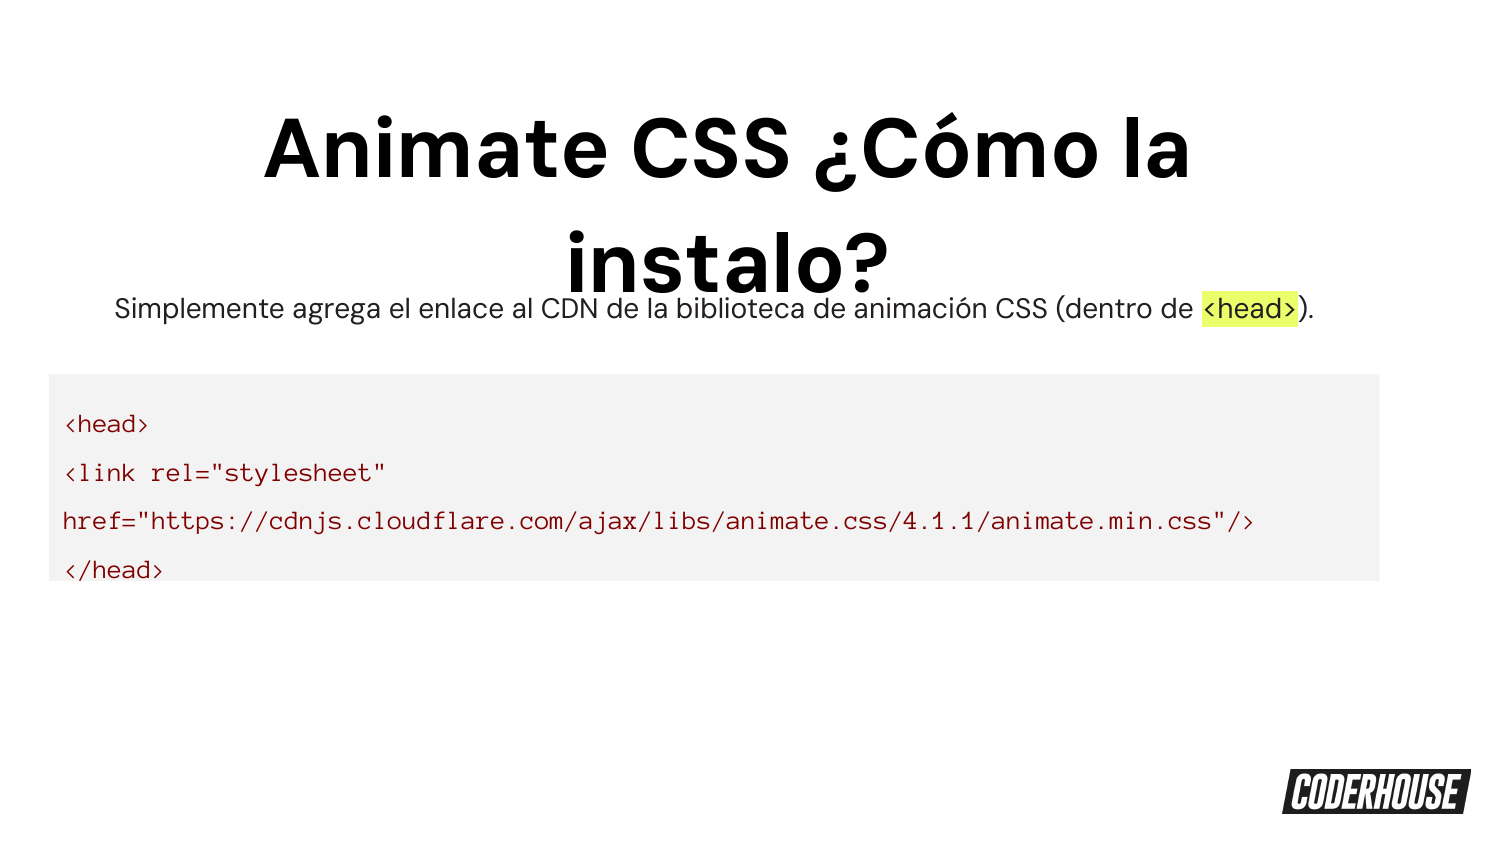

Animate CSS ¿Cómo la instalo?
Simplemente agrega el enlace al CDN de la biblioteca de animación CSS (dentro de <head>).
<head>
<link rel="stylesheet" href="https://cdnjs.cloudflare.com/ajax/libs/animate.css/4.1.1/animate.min.css"/>
</head>